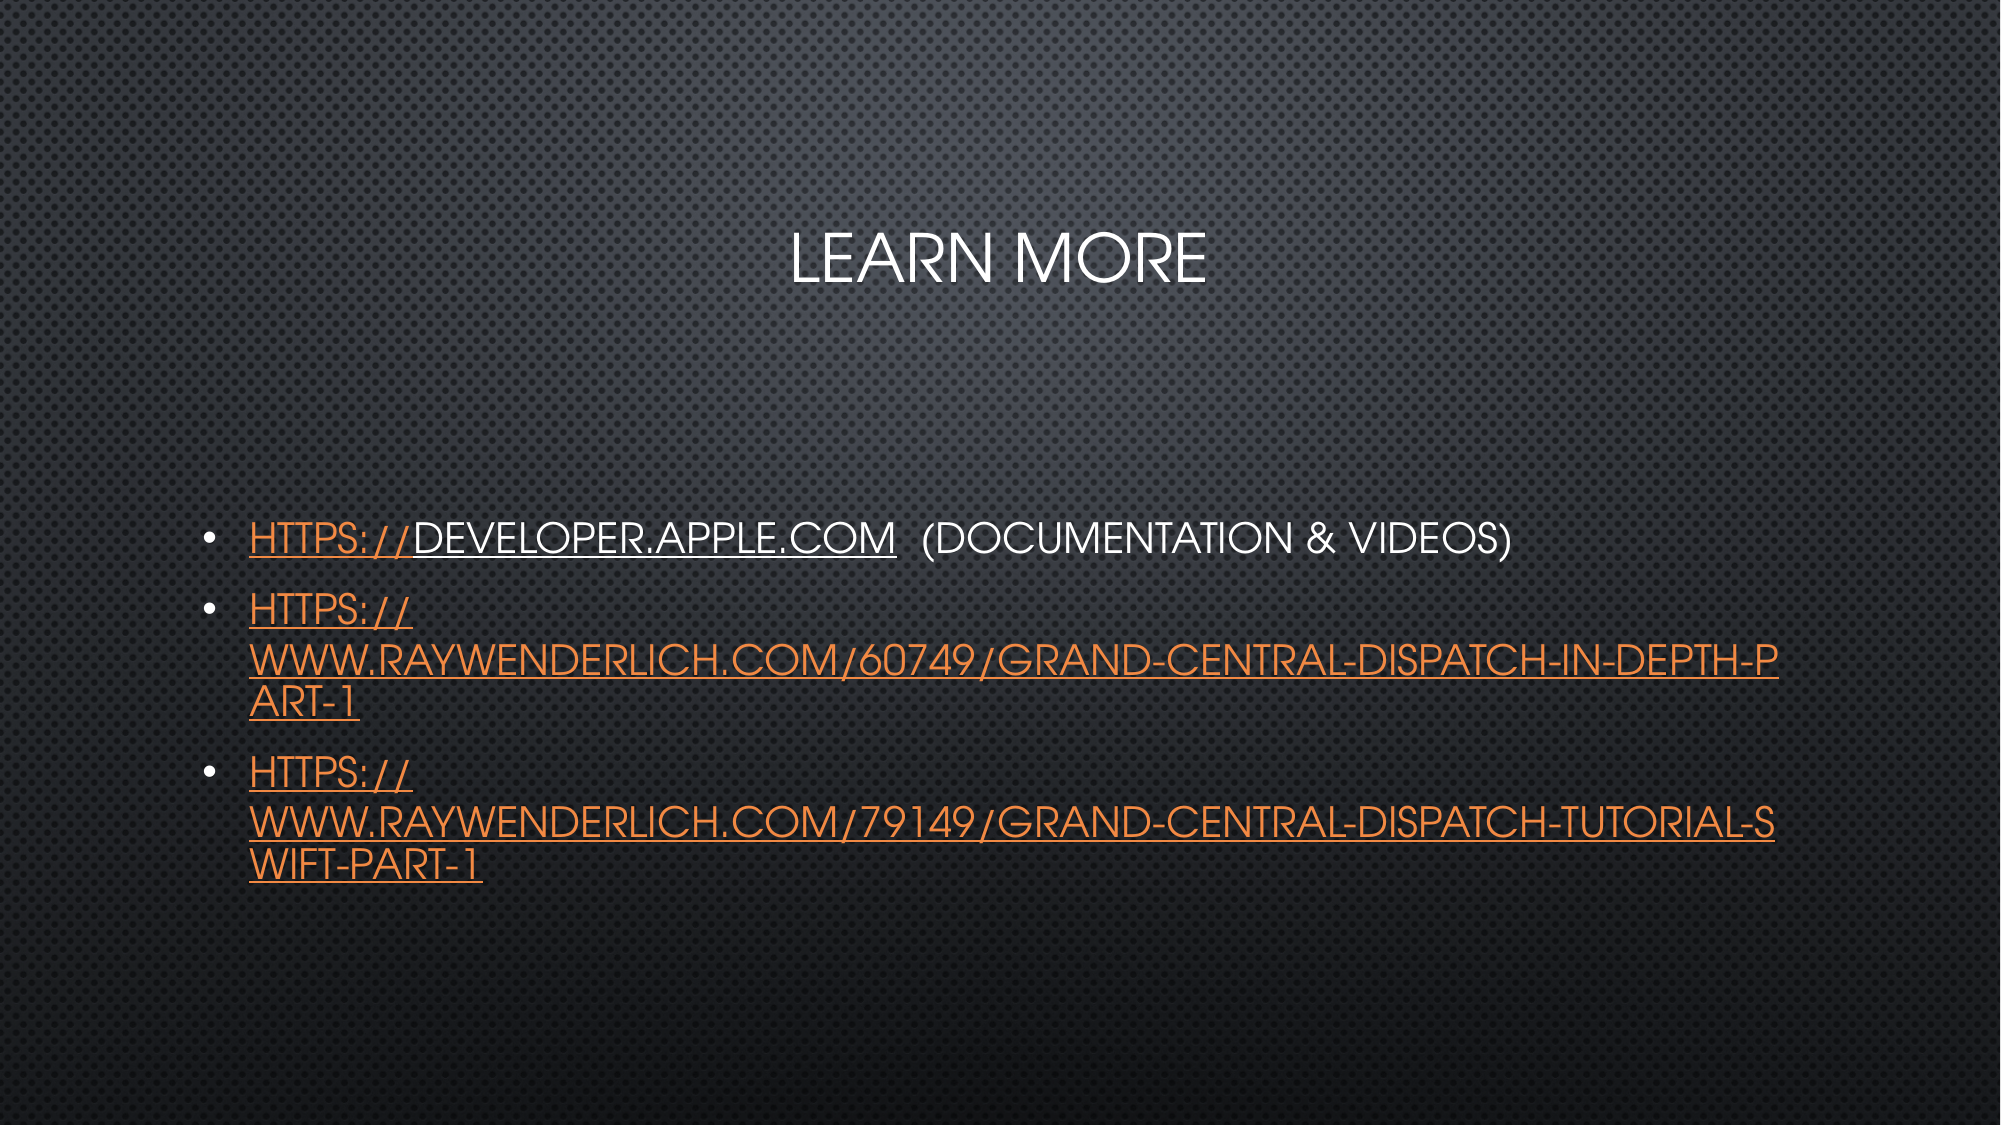

# Learn More
https://developer.apple.com  (Documentation & Videos)
https://www.raywenderlich.com/60749/grand-central-dispatch-in-depth-part-1
https://www.raywenderlich.com/79149/grand-central-dispatch-tutorial-swift-part-1